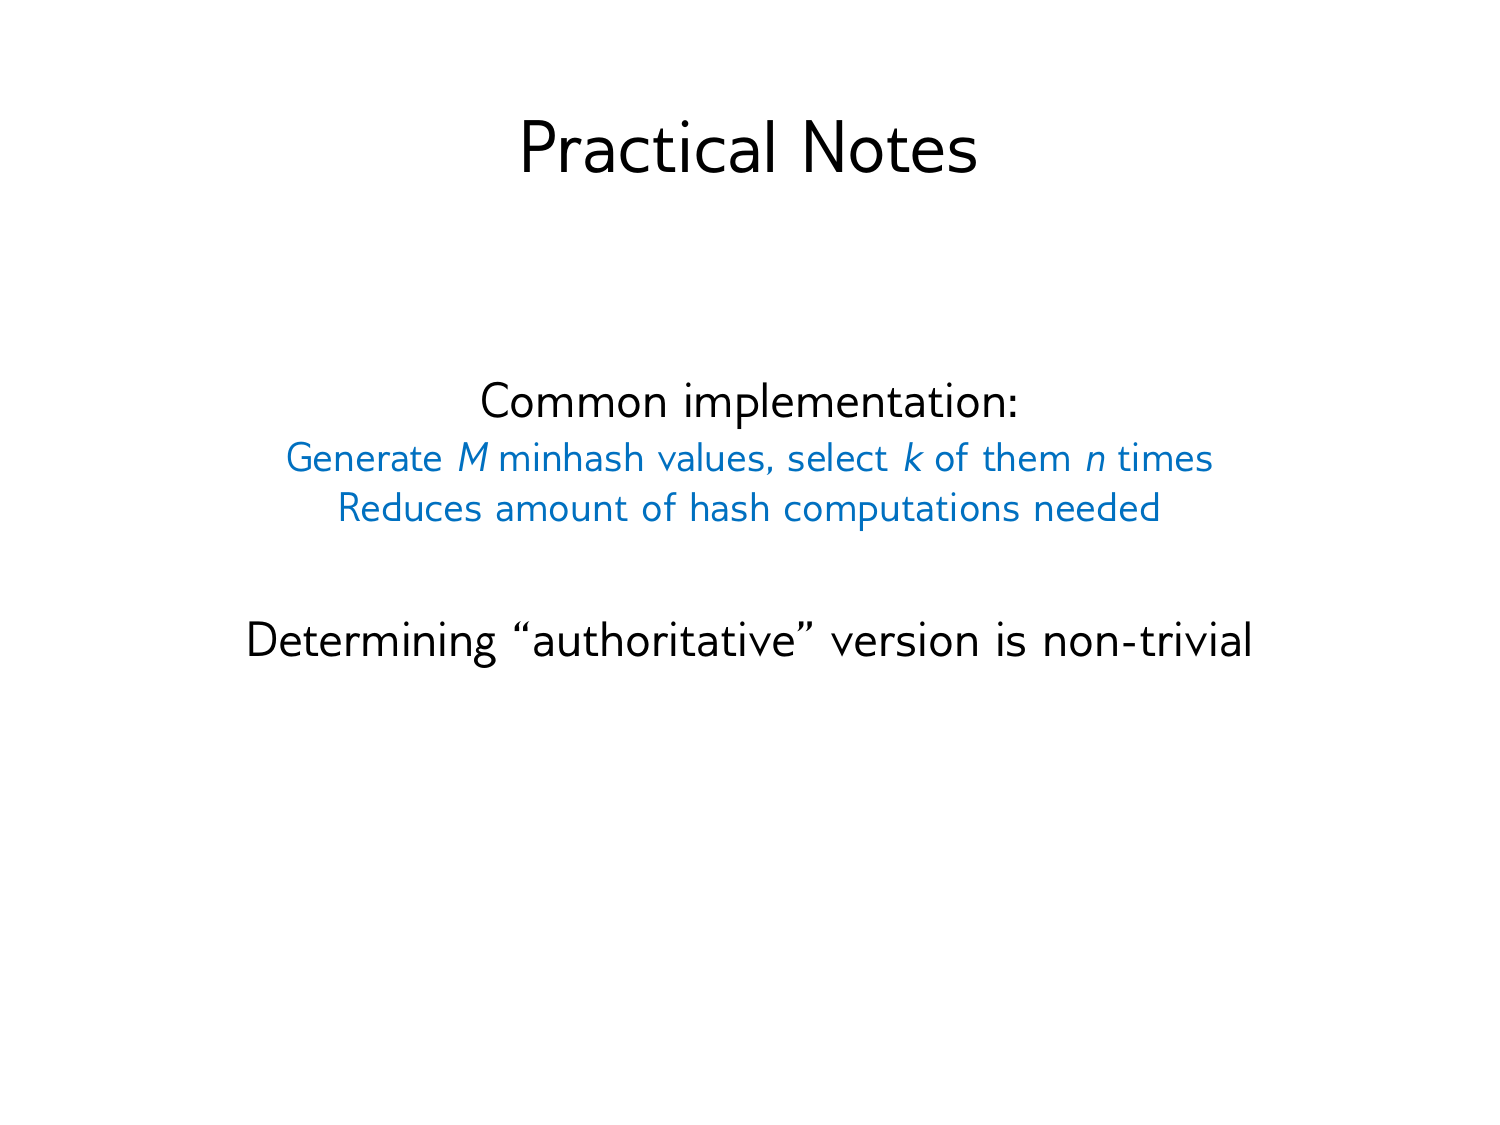

Practical Notes
Common implementation:
Generate M minhash values, select k of them n times
Reduces amount of hash computations needed
Determining “authoritative” version is non-trivial